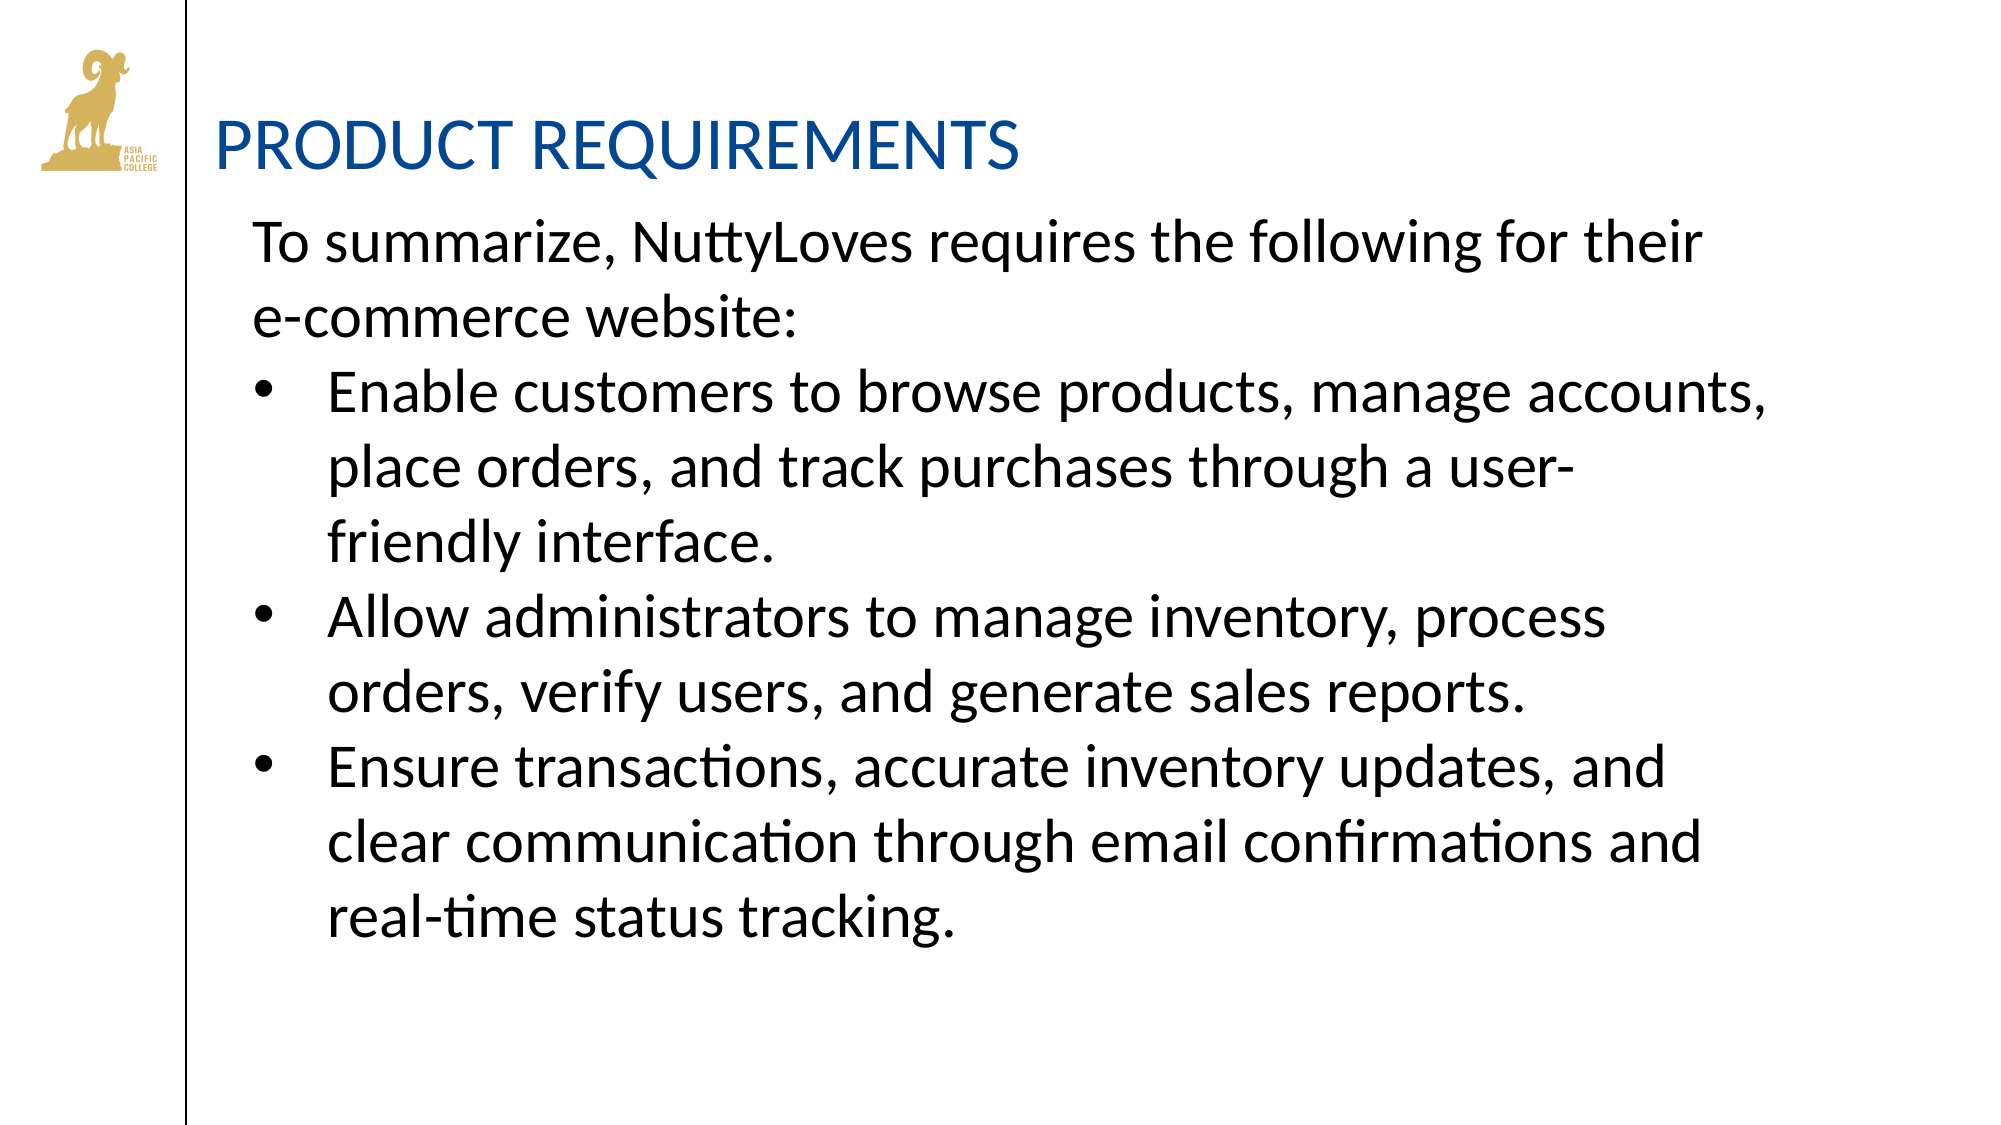

# Product requirements
To summarize, NuttyLoves requires the following for their e-commerce website:
Enable customers to browse products, manage accounts, place orders, and track purchases through a user-friendly interface.
Allow administrators to manage inventory, process orders, verify users, and generate sales reports.
Ensure transactions, accurate inventory updates, and clear communication through email confirmations and real-time status tracking.